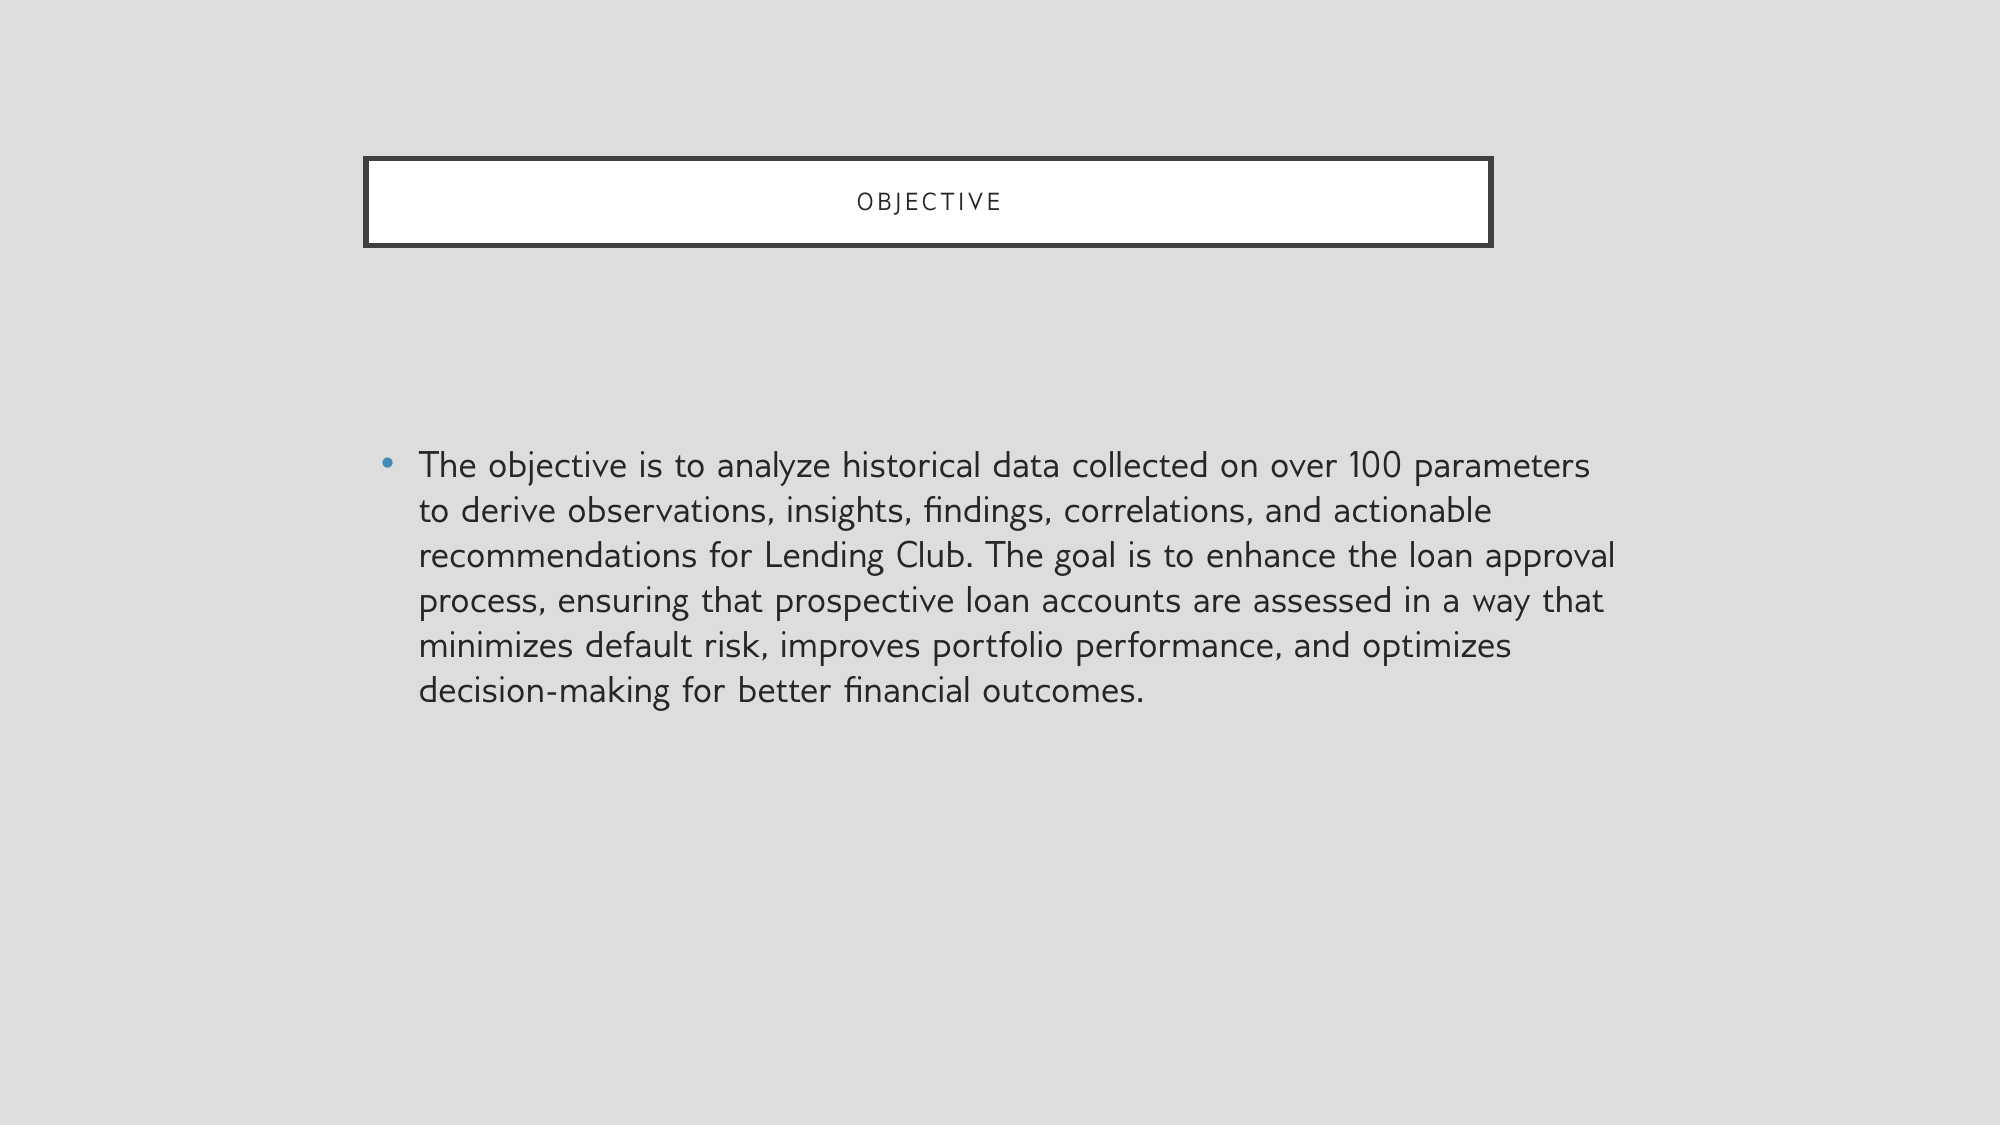

# Objective
The objective is to analyze historical data collected on over 100 parameters to derive observations, insights, findings, correlations, and actionable recommendations for Lending Club. The goal is to enhance the loan approval process, ensuring that prospective loan accounts are assessed in a way that minimizes default risk, improves portfolio performance, and optimizes decision-making for better financial outcomes.